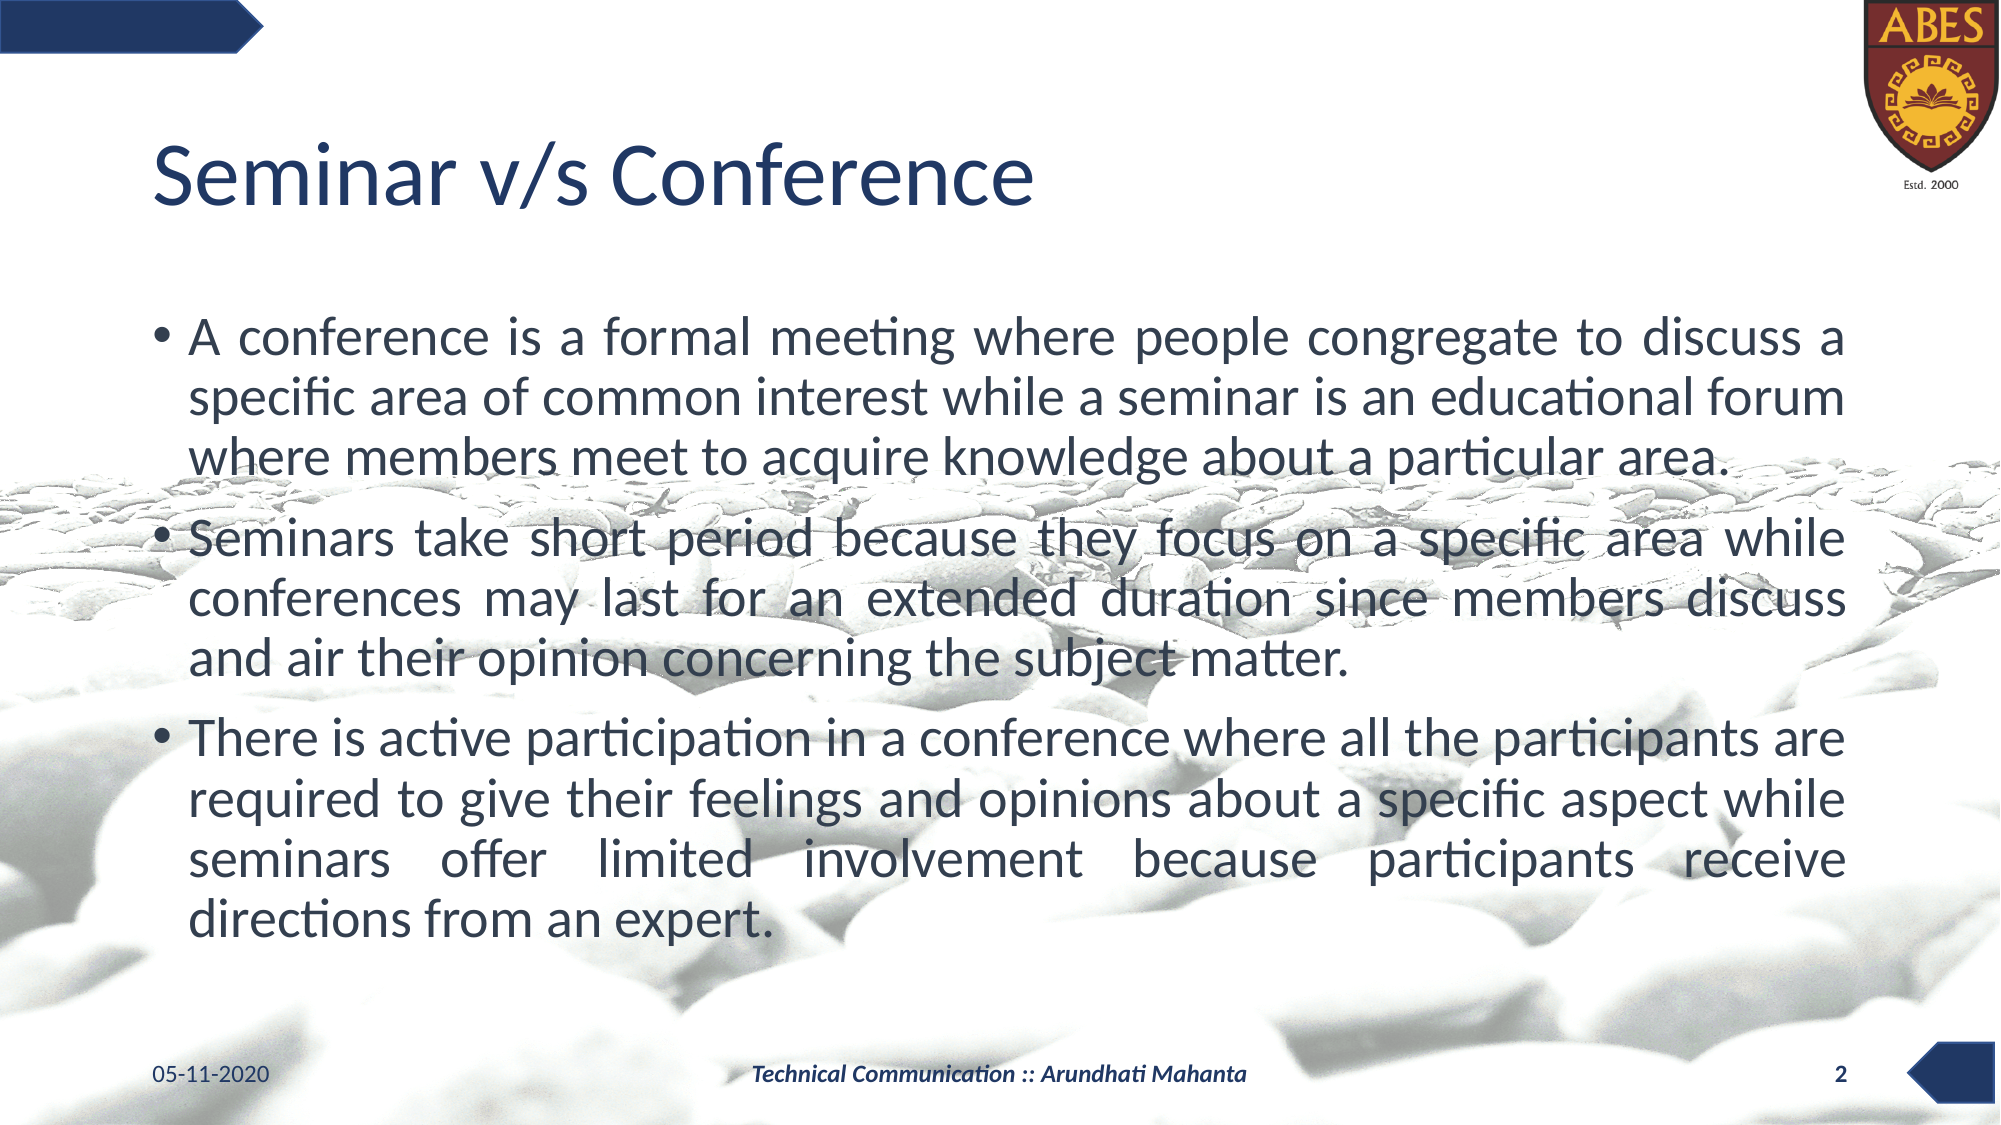

# Seminar v/s Conference
A conference is a formal meeting where people congregate to discuss a specific area of common interest while a seminar is an educational forum where members meet to acquire knowledge about a particular area.
Seminars take short period because they focus on a specific area while conferences may last for an extended duration since members discuss and air their opinion concerning the subject matter.
There is active participation in a conference where all the participants are required to give their feelings and opinions about a specific aspect while seminars offer limited involvement because participants receive directions from an expert.
05-11-2020
Technical Communication :: Arundhati Mahanta
2